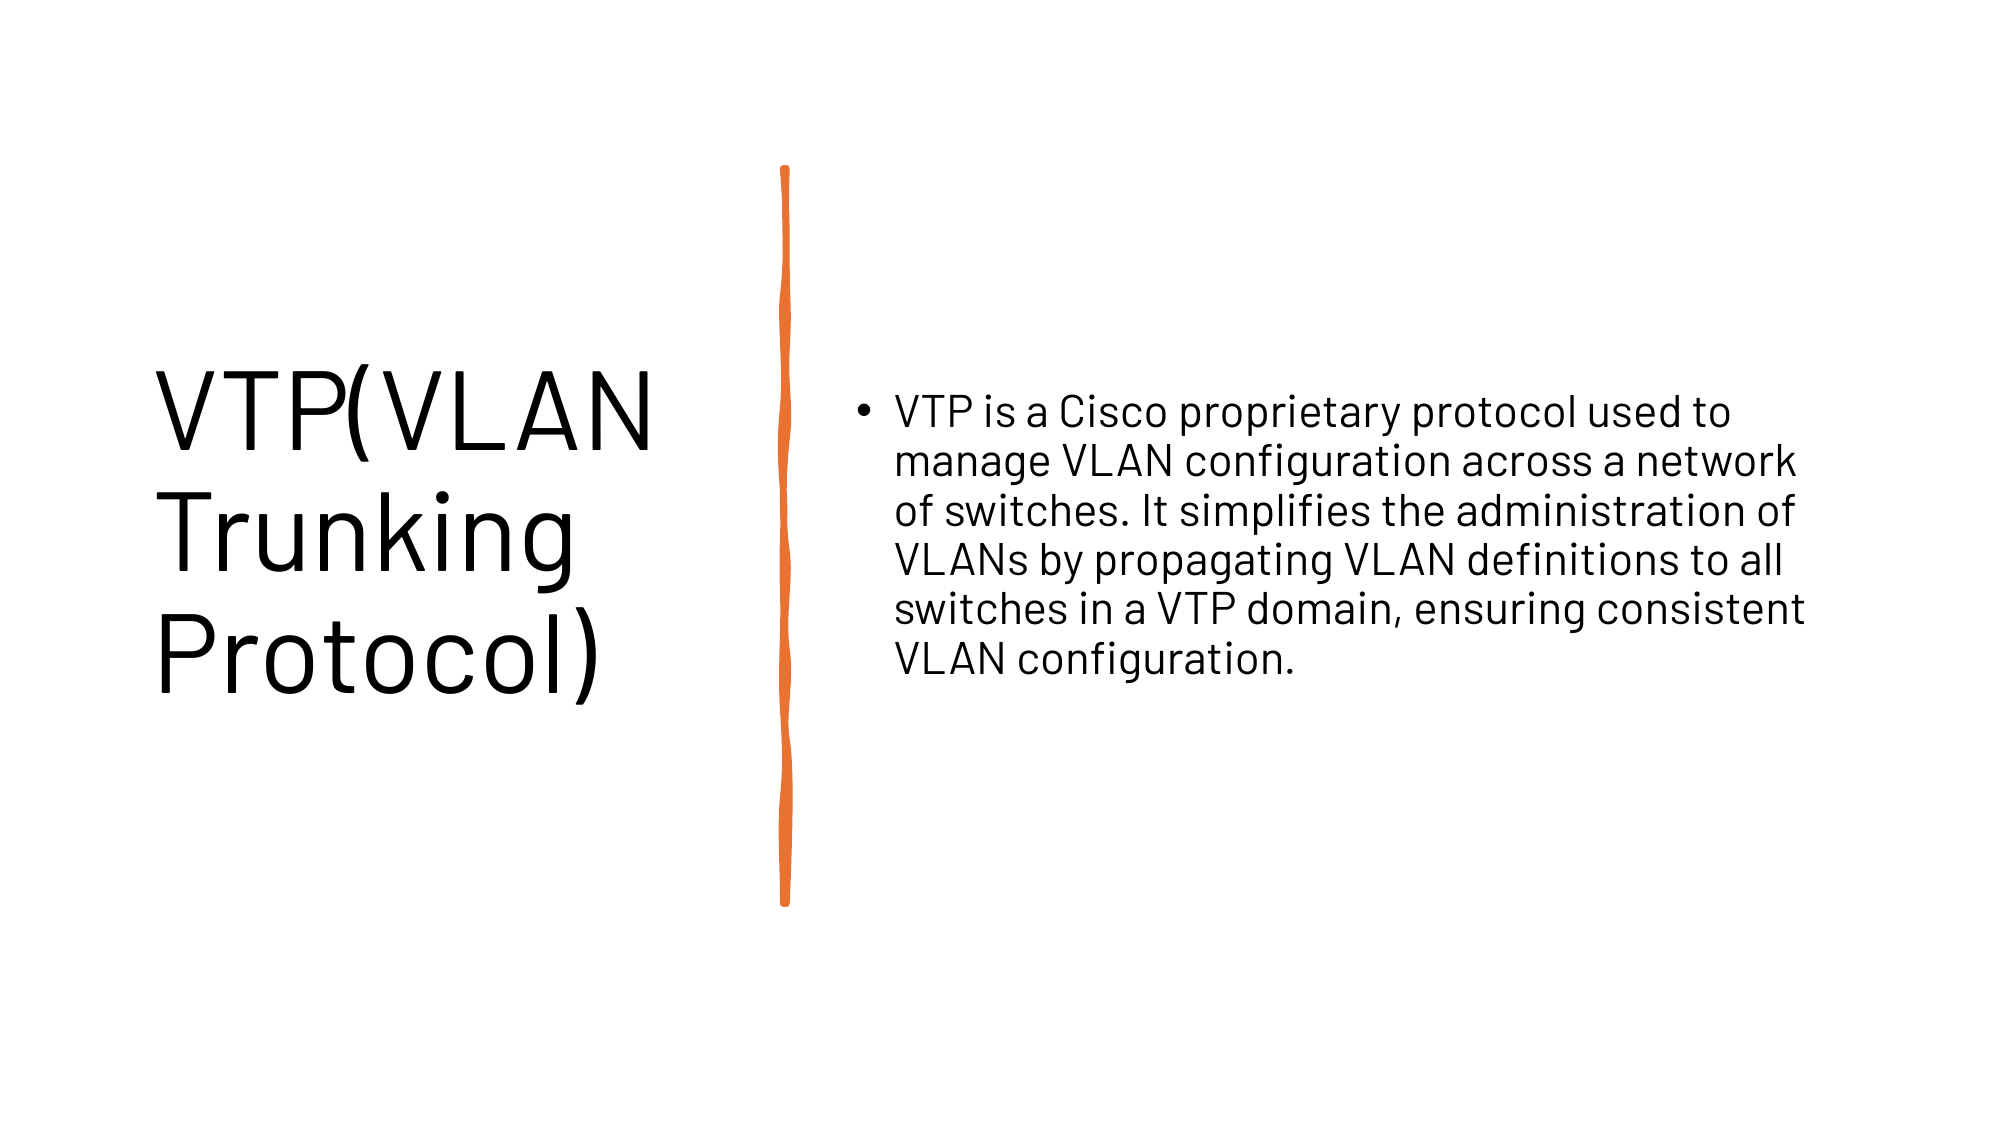

# VTP(VLAN Trunking Protocol)
VTP is a Cisco proprietary protocol used to manage VLAN configuration across a network of switches. It simplifies the administration of VLANs by propagating VLAN definitions to all switches in a VTP domain, ensuring consistent VLAN configuration.